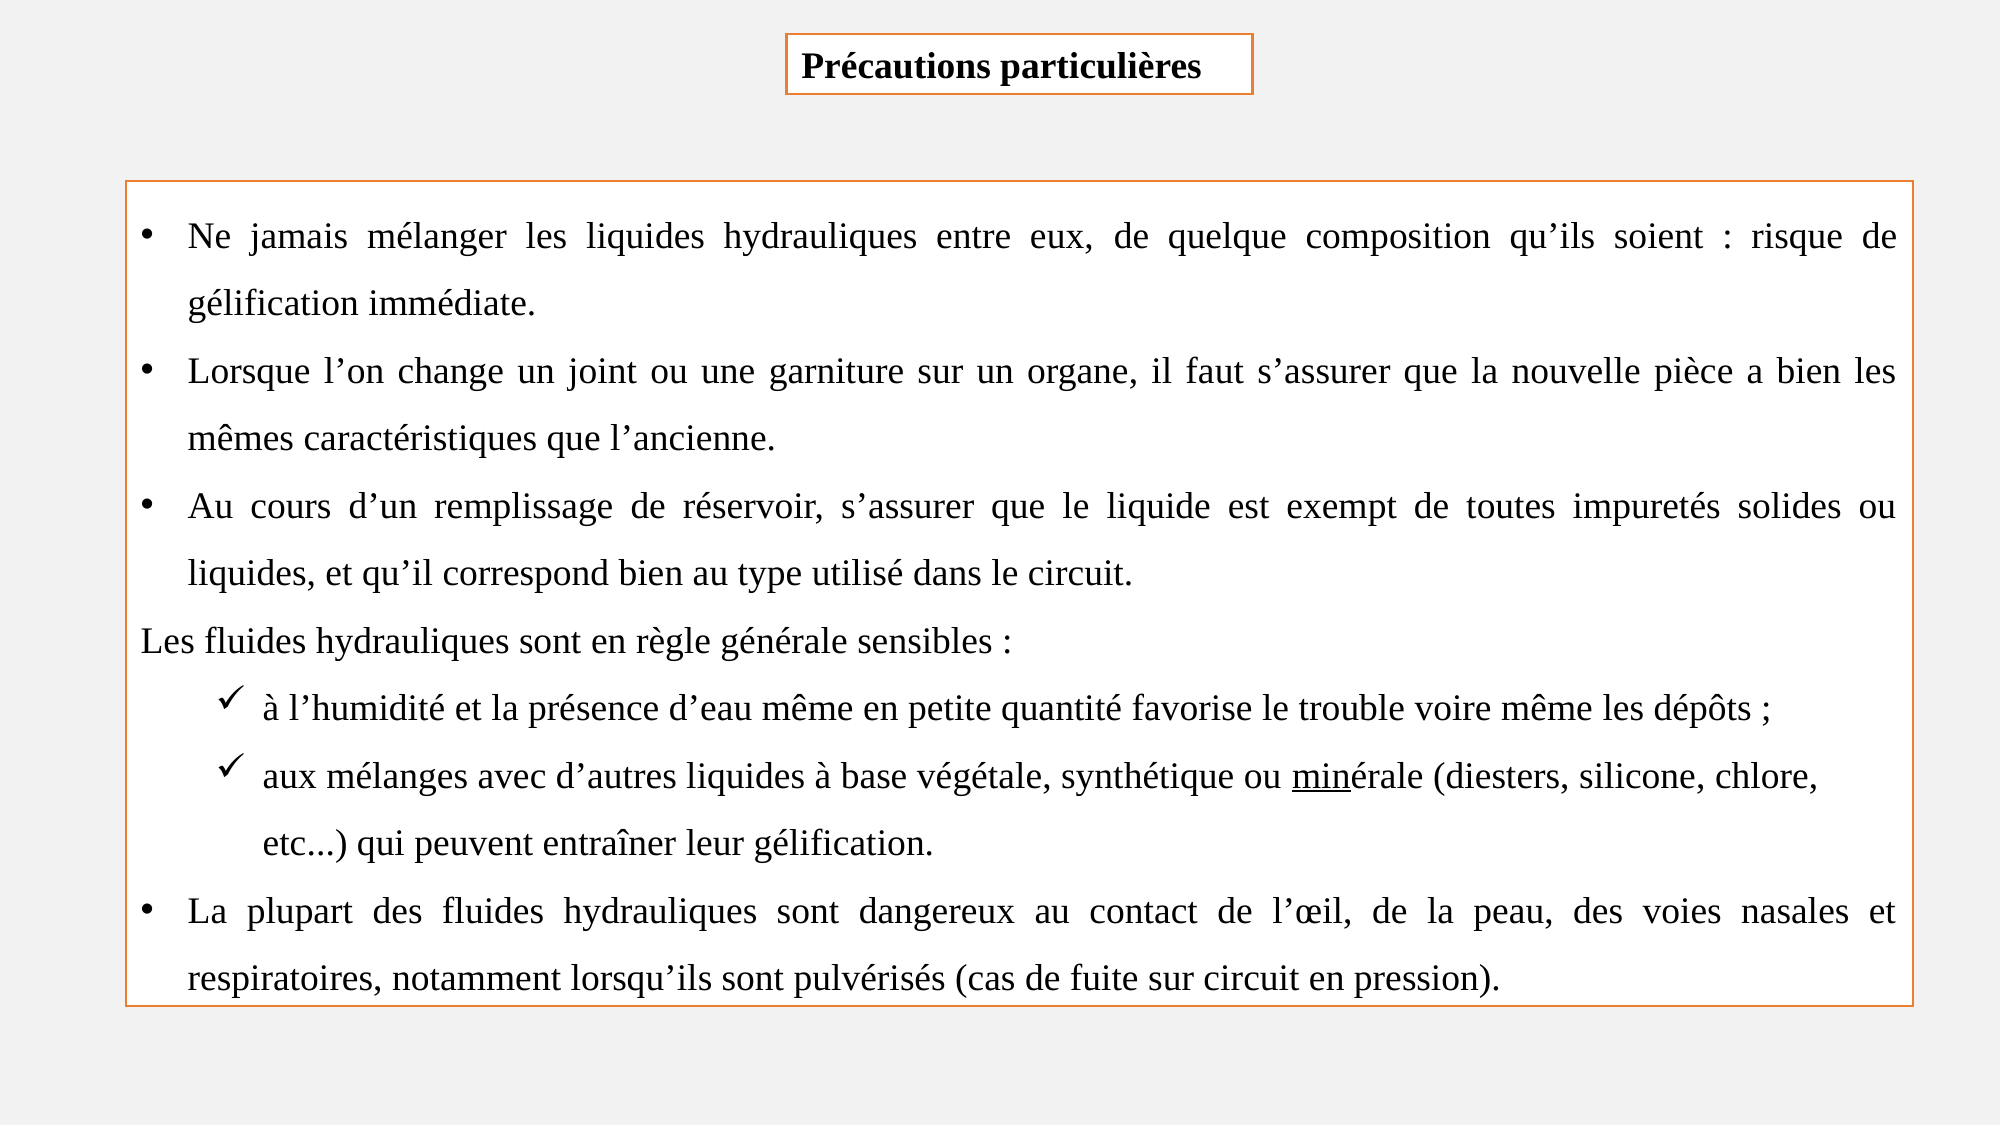

Précautions particulières
Ne jamais mélanger les liquides hydrauliques entre eux, de quelque composition qu’ils soient : risque de gélification immédiate.
Lorsque l’on change un joint ou une garniture sur un organe, il faut s’assurer que la nouvelle pièce a bien les mêmes caractéristiques que l’ancienne.
Au cours d’un remplissage de réservoir, s’assurer que le liquide est exempt de toutes impuretés solides ou liquides, et qu’il correspond bien au type utilisé dans le circuit.
Les fluides hydrauliques sont en règle générale sensibles :
à l’humidité et la présence d’eau même en petite quantité favorise le trouble voire même les dépôts ;
aux mélanges avec d’autres liquides à base végétale, synthétique ou minérale (diesters, silicone, chlore, etc...) qui peuvent entraîner leur gélification.
La plupart des fluides hydrauliques sont dangereux au contact de l’œil, de la peau, des voies nasales et respiratoires, notamment lorsqu’ils sont pulvérisés (cas de fuite sur circuit en pression).